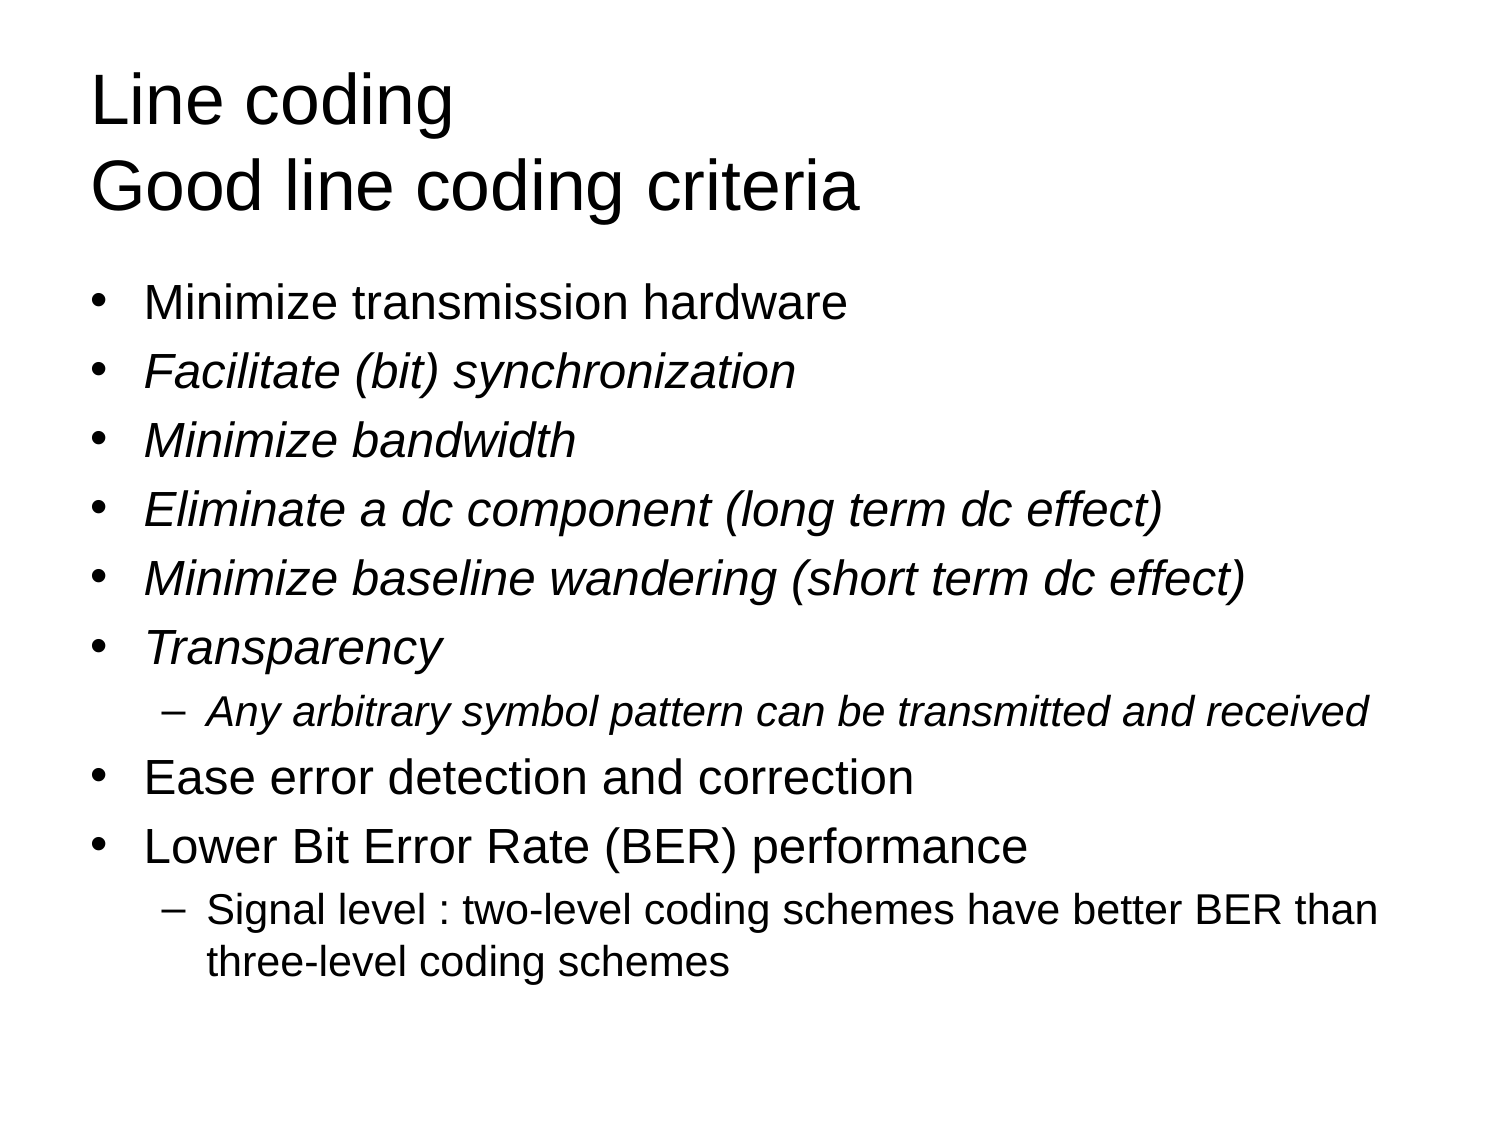

# Line coding Good line coding criteria
Minimize transmission hardware
Facilitate (bit) synchronization
Minimize bandwidth
Eliminate a dc component (long term dc effect)
Minimize baseline wandering (short term dc effect)
Transparency
Any arbitrary symbol pattern can be transmitted and received
Ease error detection and correction
Lower Bit Error Rate (BER) performance
Signal level : two-level coding schemes have better BER than three-level coding schemes